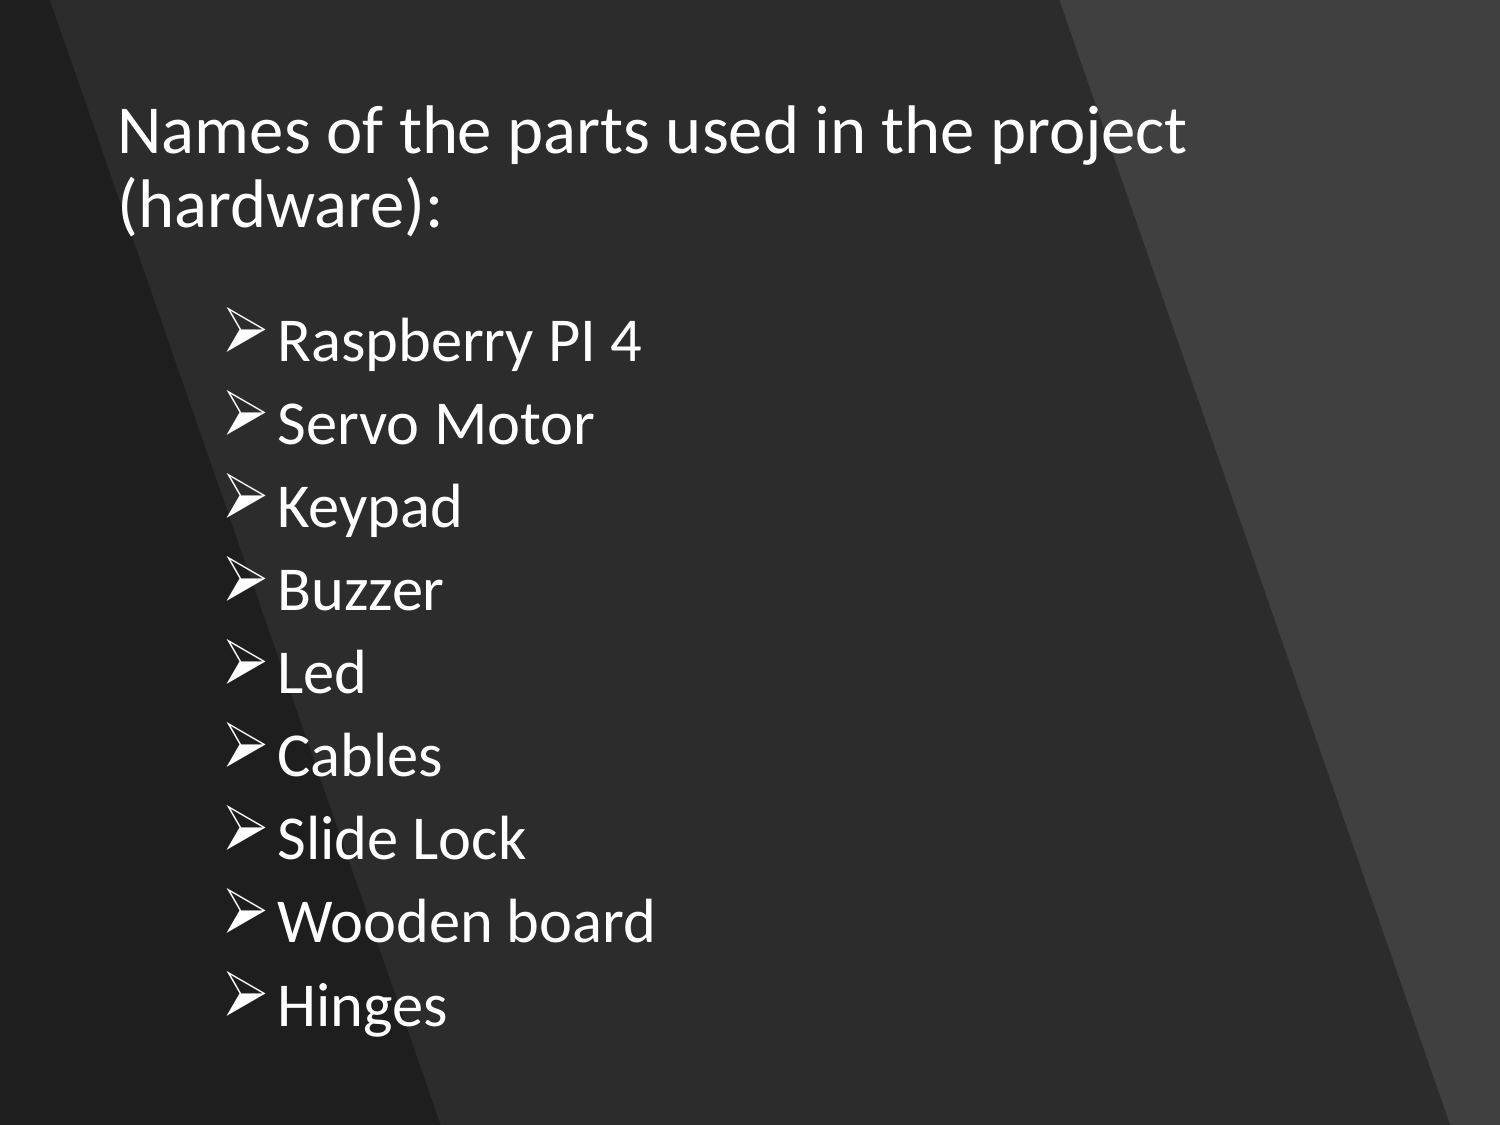

# Names of the parts used in the project (hardware):
Raspberry PI 4
Servo Motor
Keypad
Buzzer
Led
Cables
Slide Lock
Wooden board
Hinges